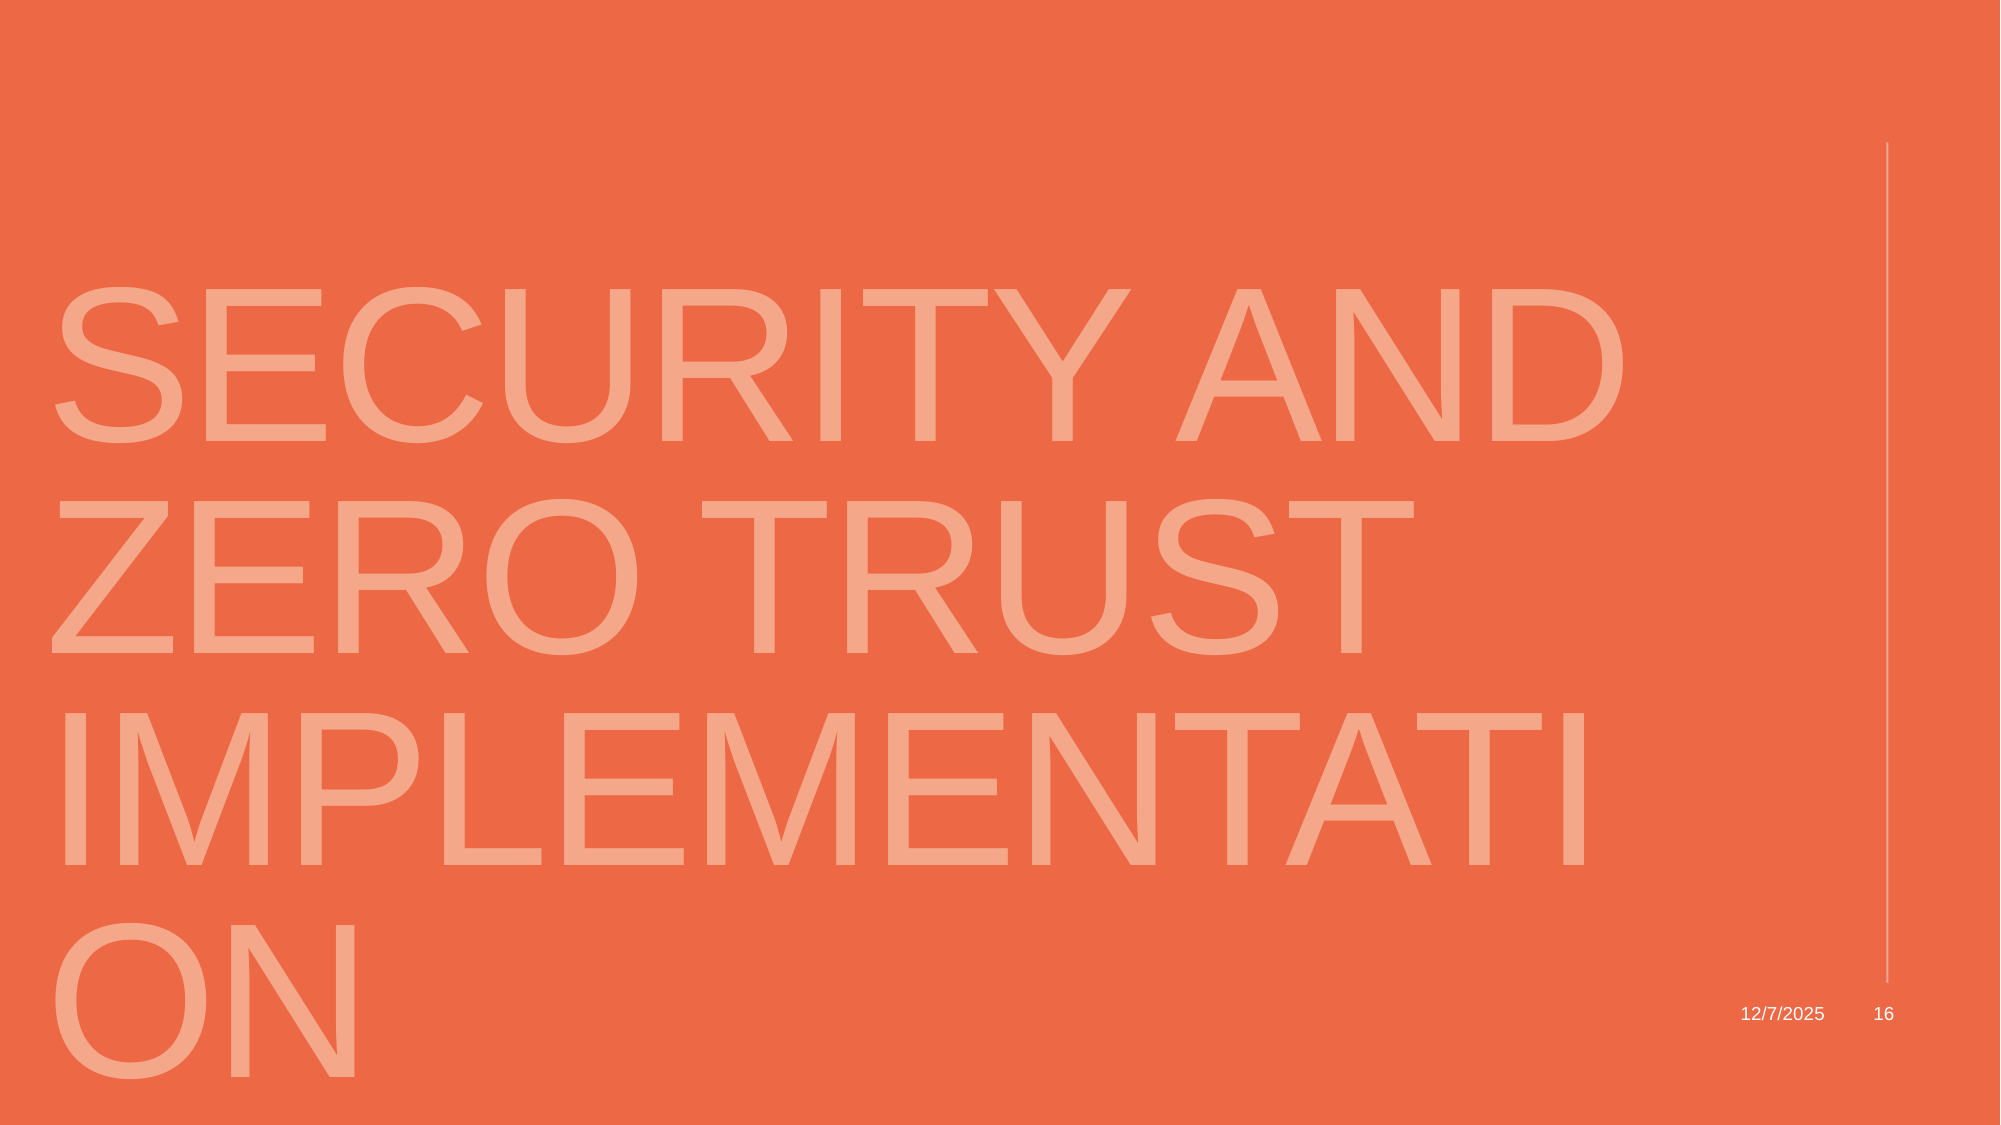

# Security and Zero Trust Implementation
12/7/2025
16